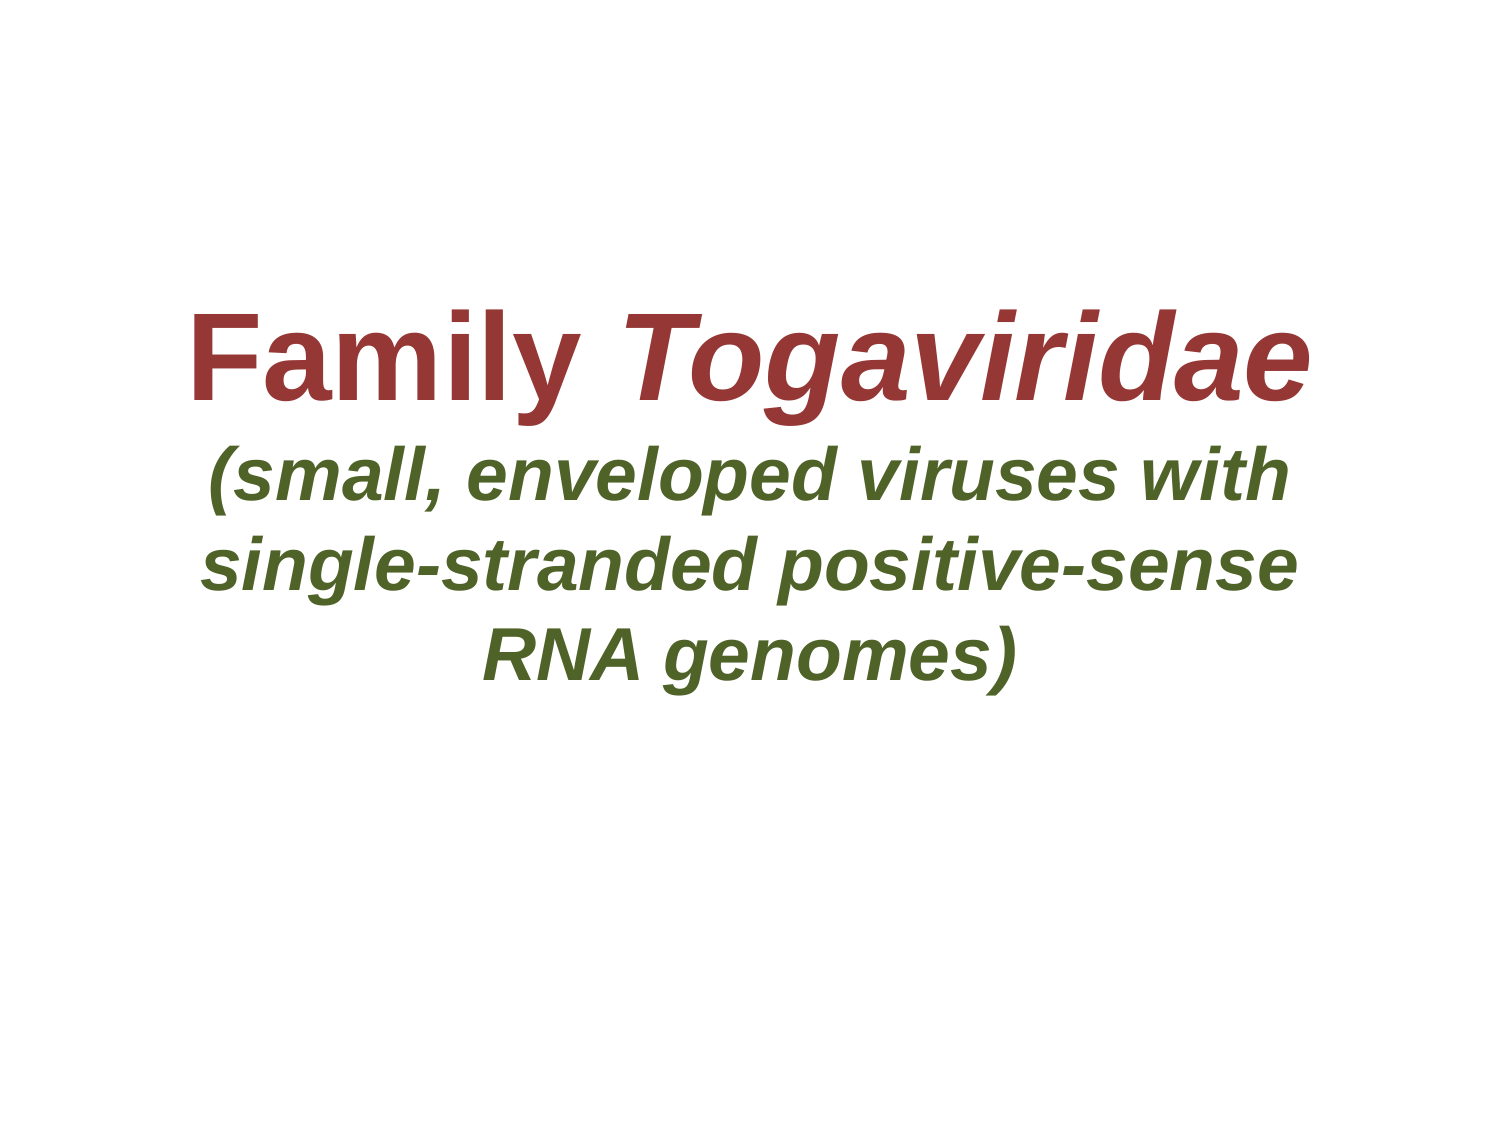

# Family Togaviridae (small, enveloped viruses with single-stranded positive-sense RNA genomes)